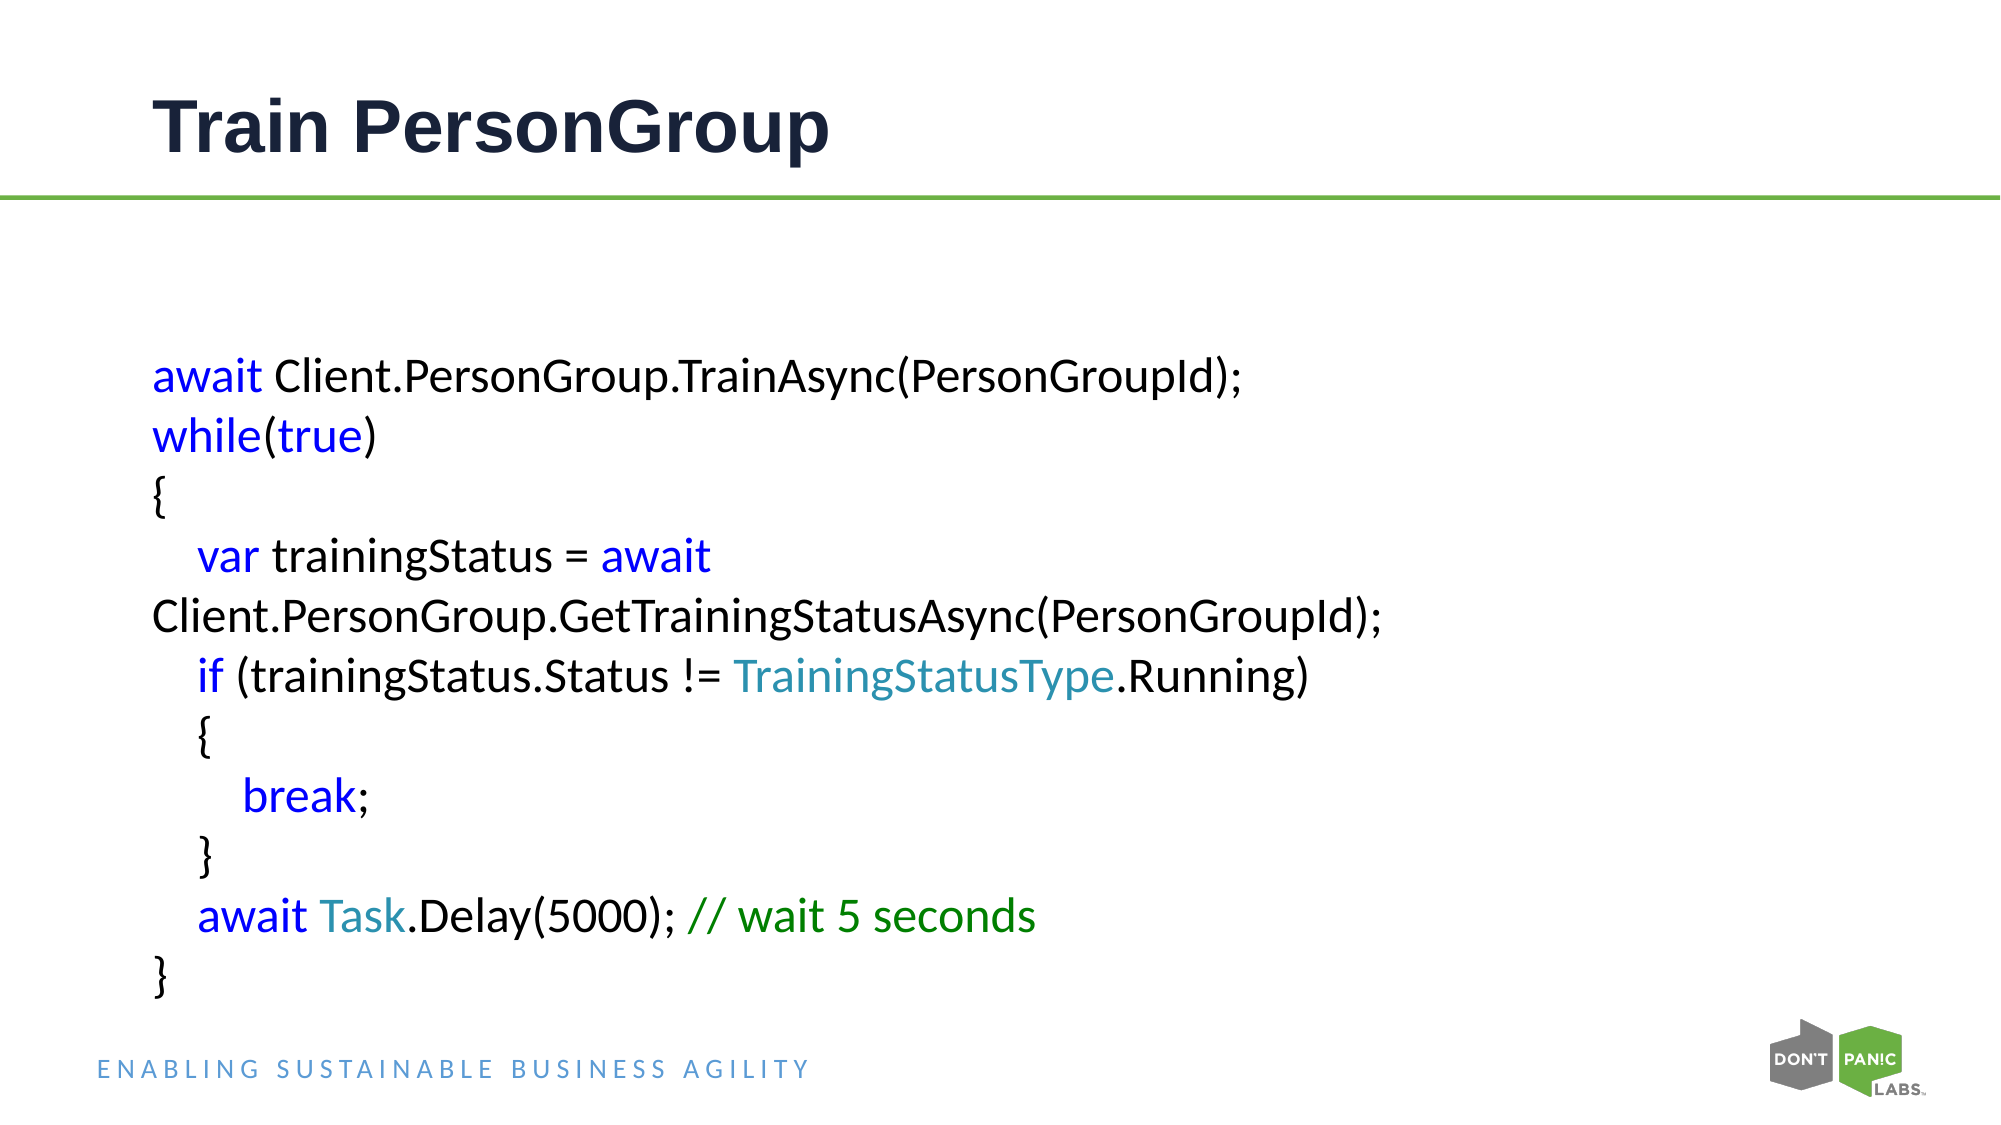

# Train PersonGroup
await Client.PersonGroup.TrainAsync(PersonGroupId);
while(true)
{
    var trainingStatus = await Client.PersonGroup.GetTrainingStatusAsync(PersonGroupId);
    if (trainingStatus.Status != TrainingStatusType.Running)
    {
        break;
    }
    await Task.Delay(5000); // wait 5 seconds
}